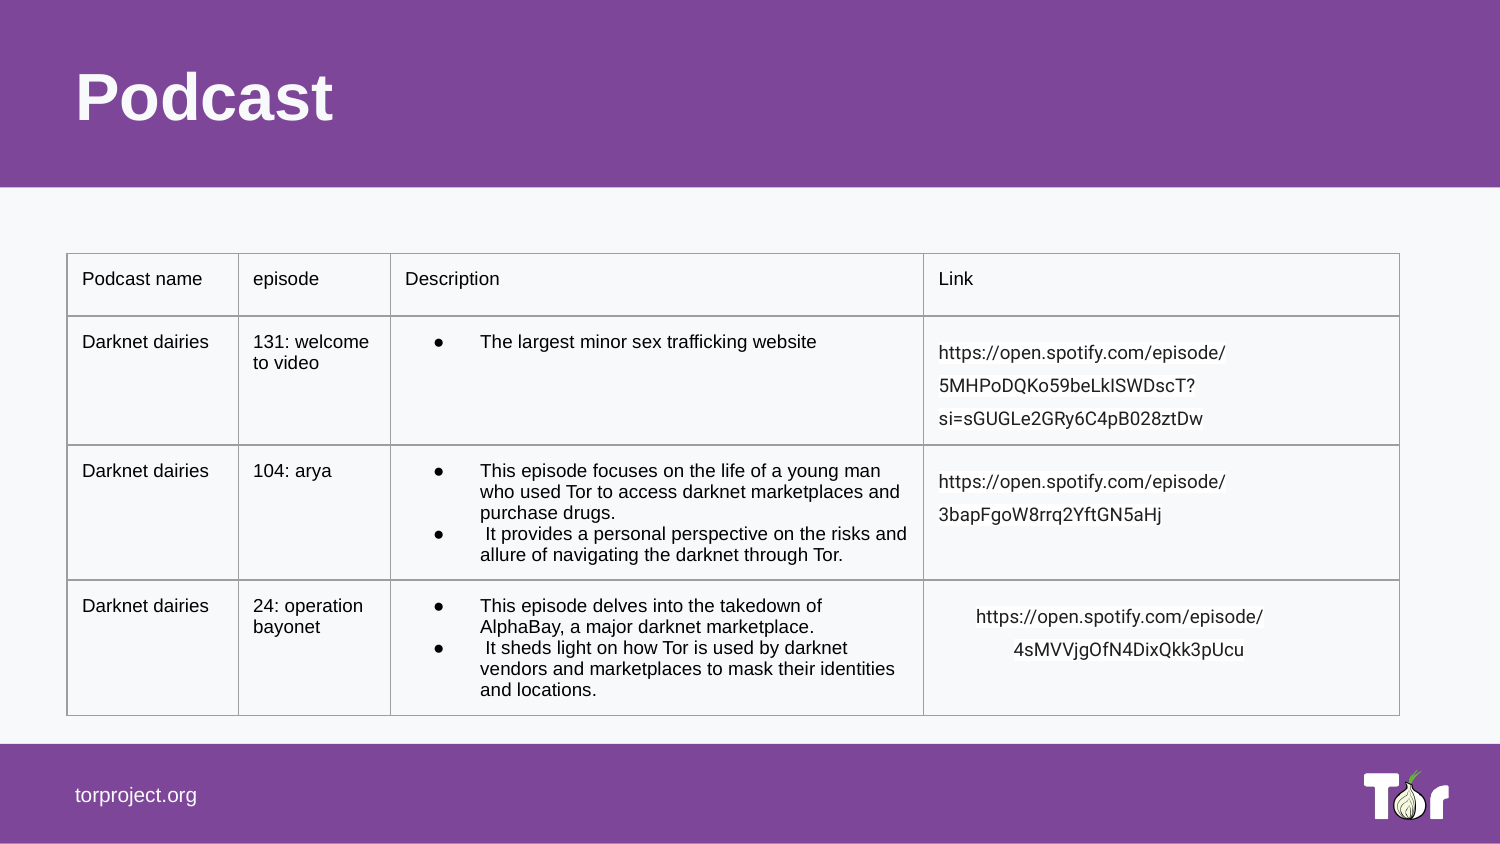

Podcast

| Podcast name | episode | Description | Link |
| --- | --- | --- | --- |
| Darknet dairies | 131: welcome to video | The largest minor sex trafficking website | https://open.spotify.com/episode/5MHPoDQKo59beLkISWDscT?si=sGUGLe2GRy6C4pB028ztDw |
| Darknet dairies | 104: arya | This episode focuses on the life of a young man who used Tor to access darknet marketplaces and purchase drugs. It provides a personal perspective on the risks and allure of navigating the darknet through Tor. | https://open.spotify.com/episode/3bapFgoW8rrq2YftGN5aHj |
| Darknet dairies | 24: operation bayonet | This episode delves into the takedown of AlphaBay, a major darknet marketplace. It sheds light on how Tor is used by darknet vendors and marketplaces to mask their identities and locations. | https://open.spotify.com/episode/4sMVVjgOfN4DixQkk3pUcu |